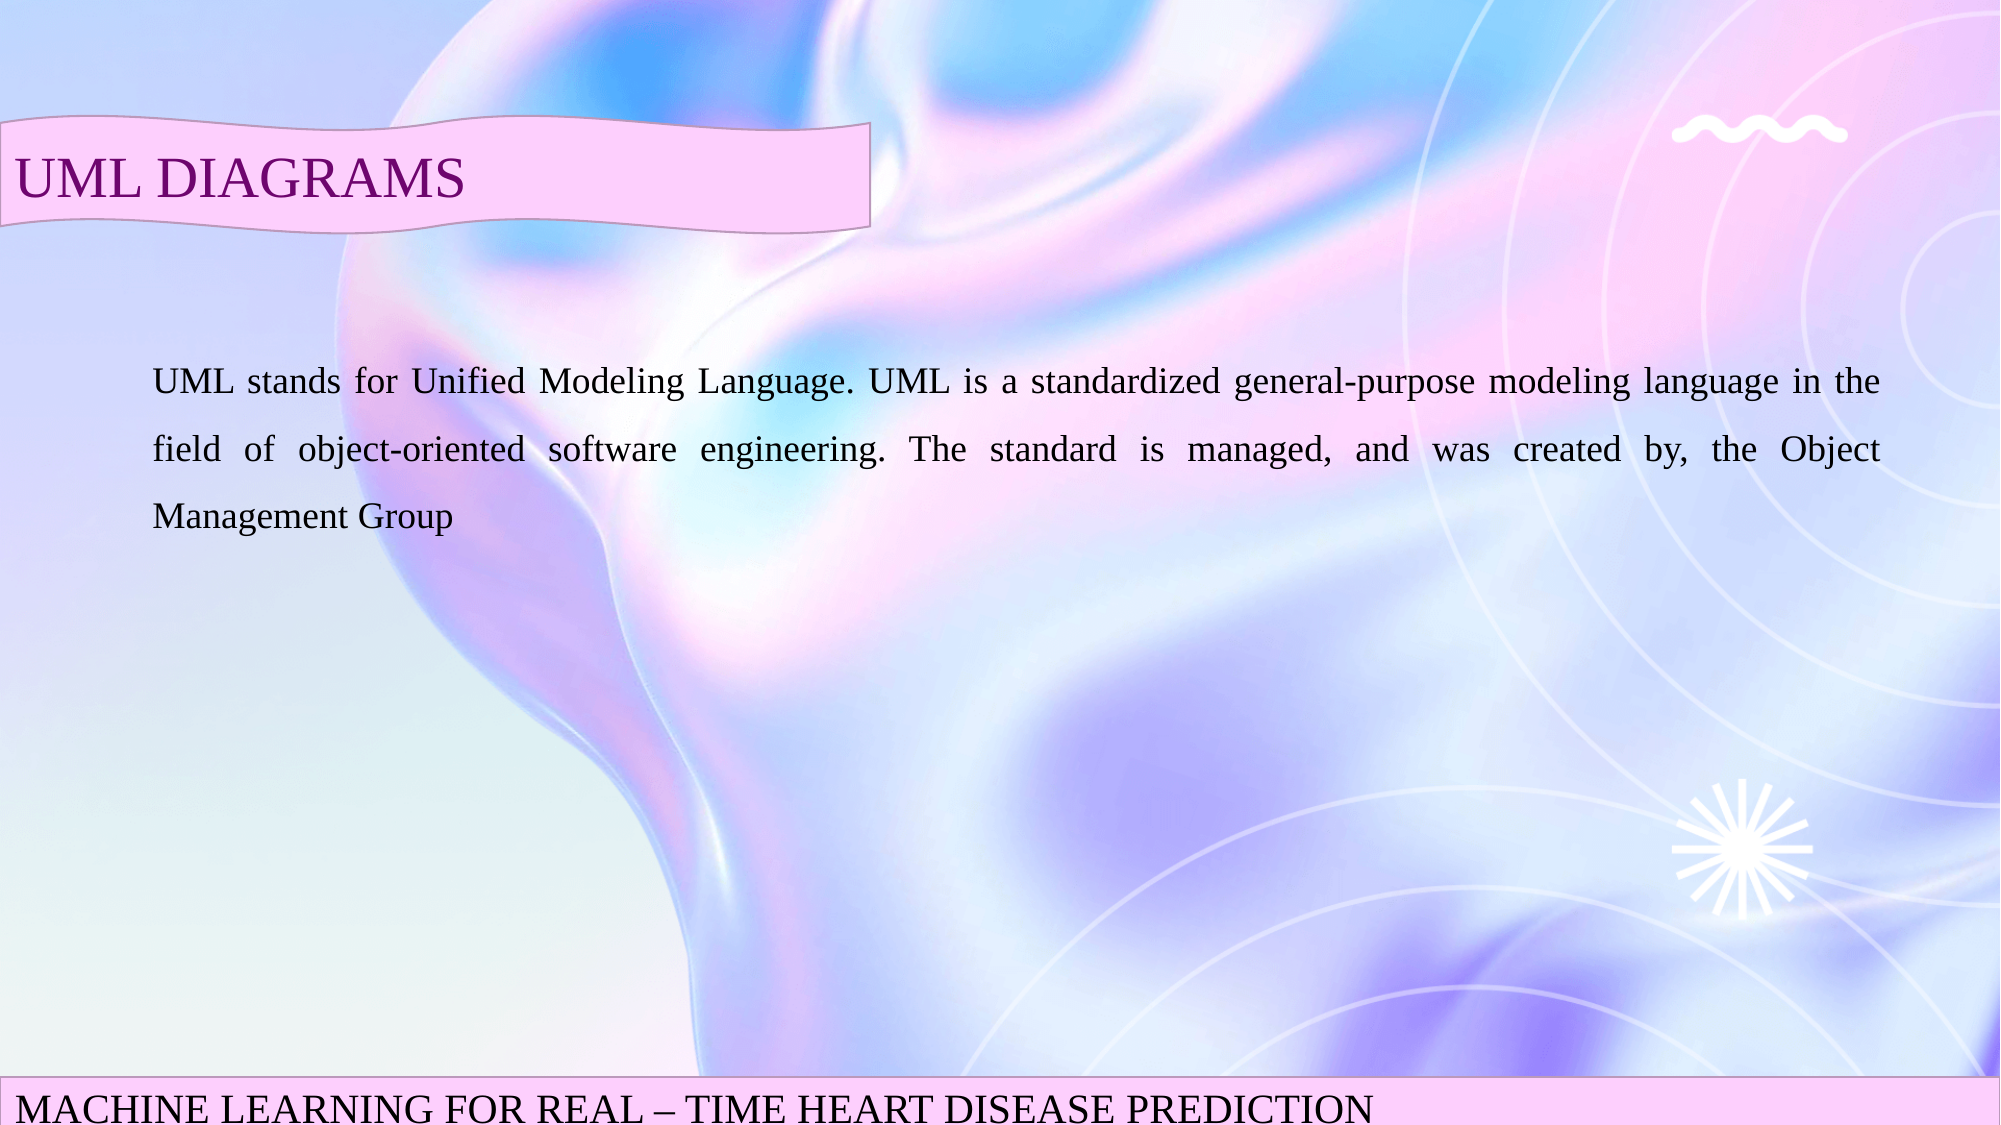

UML DIAGRAMS
UML stands for Unified Modeling Language. UML is a standardized general-purpose modeling language in the field of object-oriented software engineering. The standard is managed, and was created by, the Object Management Group
MACHINE LEARNING FOR REAL – TIME HEART DISEASE PREDICTION